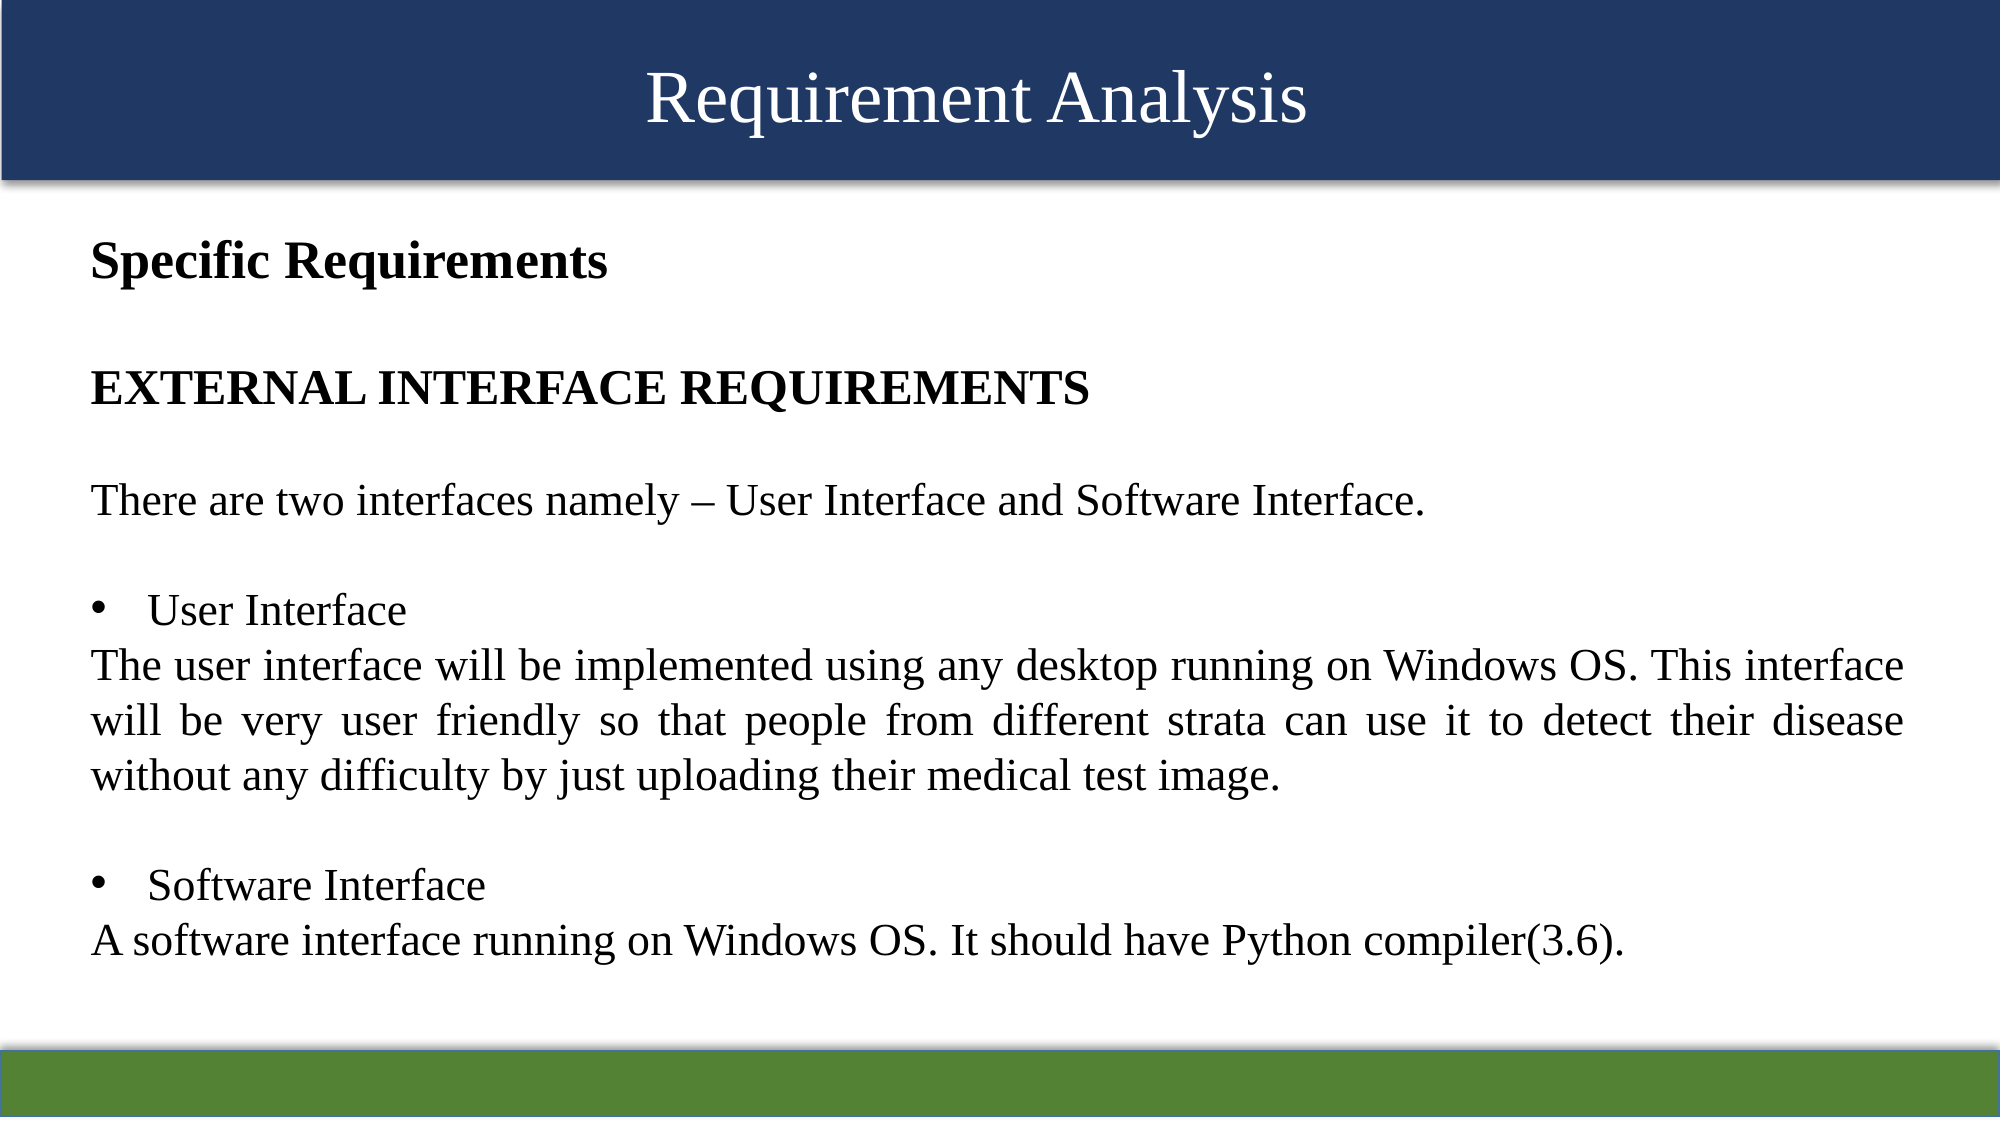

Requirement Analysis
Specific Requirements

EXTERNAL INTERFACE REQUIREMENTS

There are two interfaces namely – User Interface and Software Interface.

User Interface
The user interface will be implemented using any desktop running on Windows OS. This interface will be very user friendly so that people from different strata can use it to detect their disease without any difficulty by just uploading their medical test image.

Software Interface
A software interface running on Windows OS. It should have Python compiler(3.6).

12